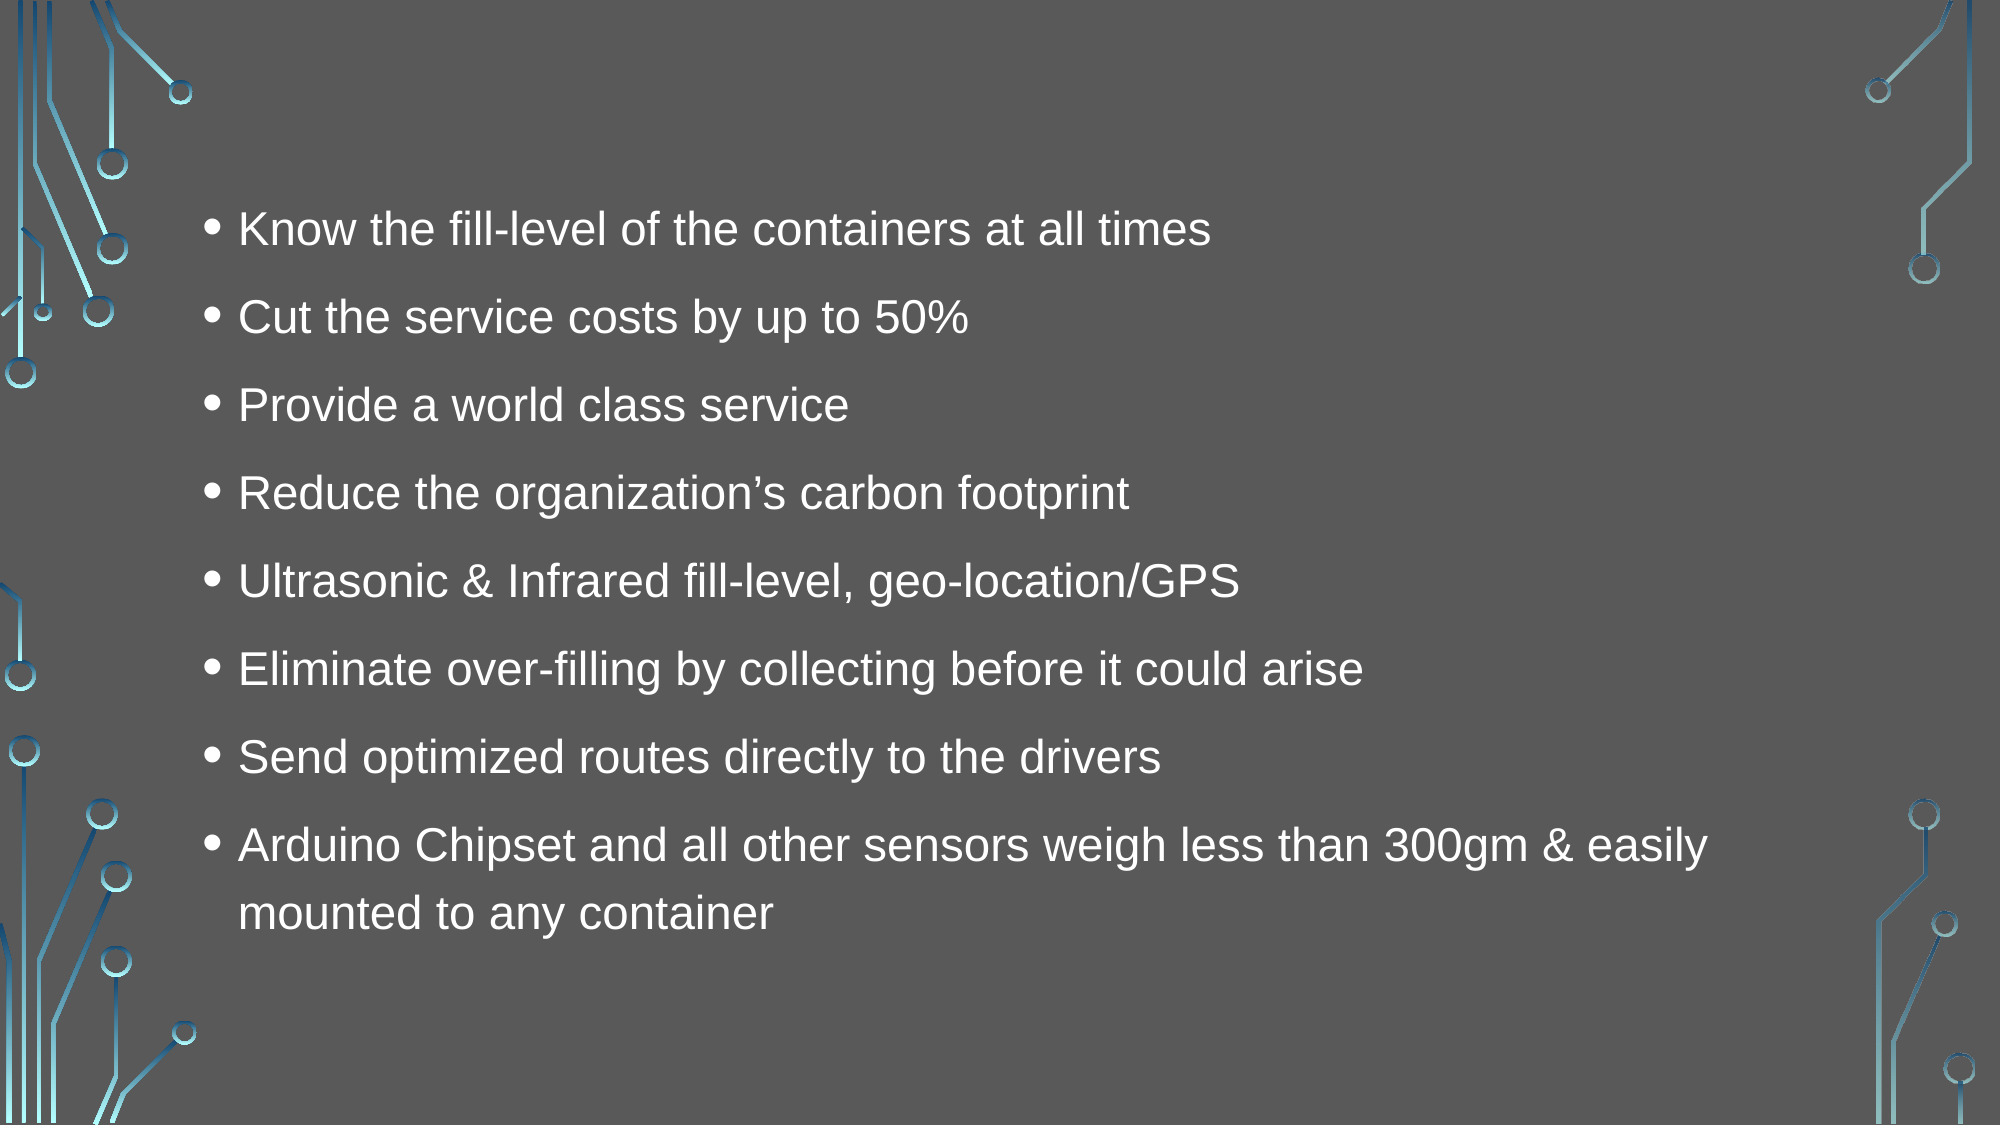

Know the fill-level of the containers at all times
Cut the service costs by up to 50%
Provide a world class service
Reduce the organization’s carbon footprint
Ultrasonic & Infrared fill-level, geo-location/GPS
Eliminate over-filling by collecting before it could arise
Send optimized routes directly to the drivers
Arduino Chipset and all other sensors weigh less than 300gm & easily mounted to any container